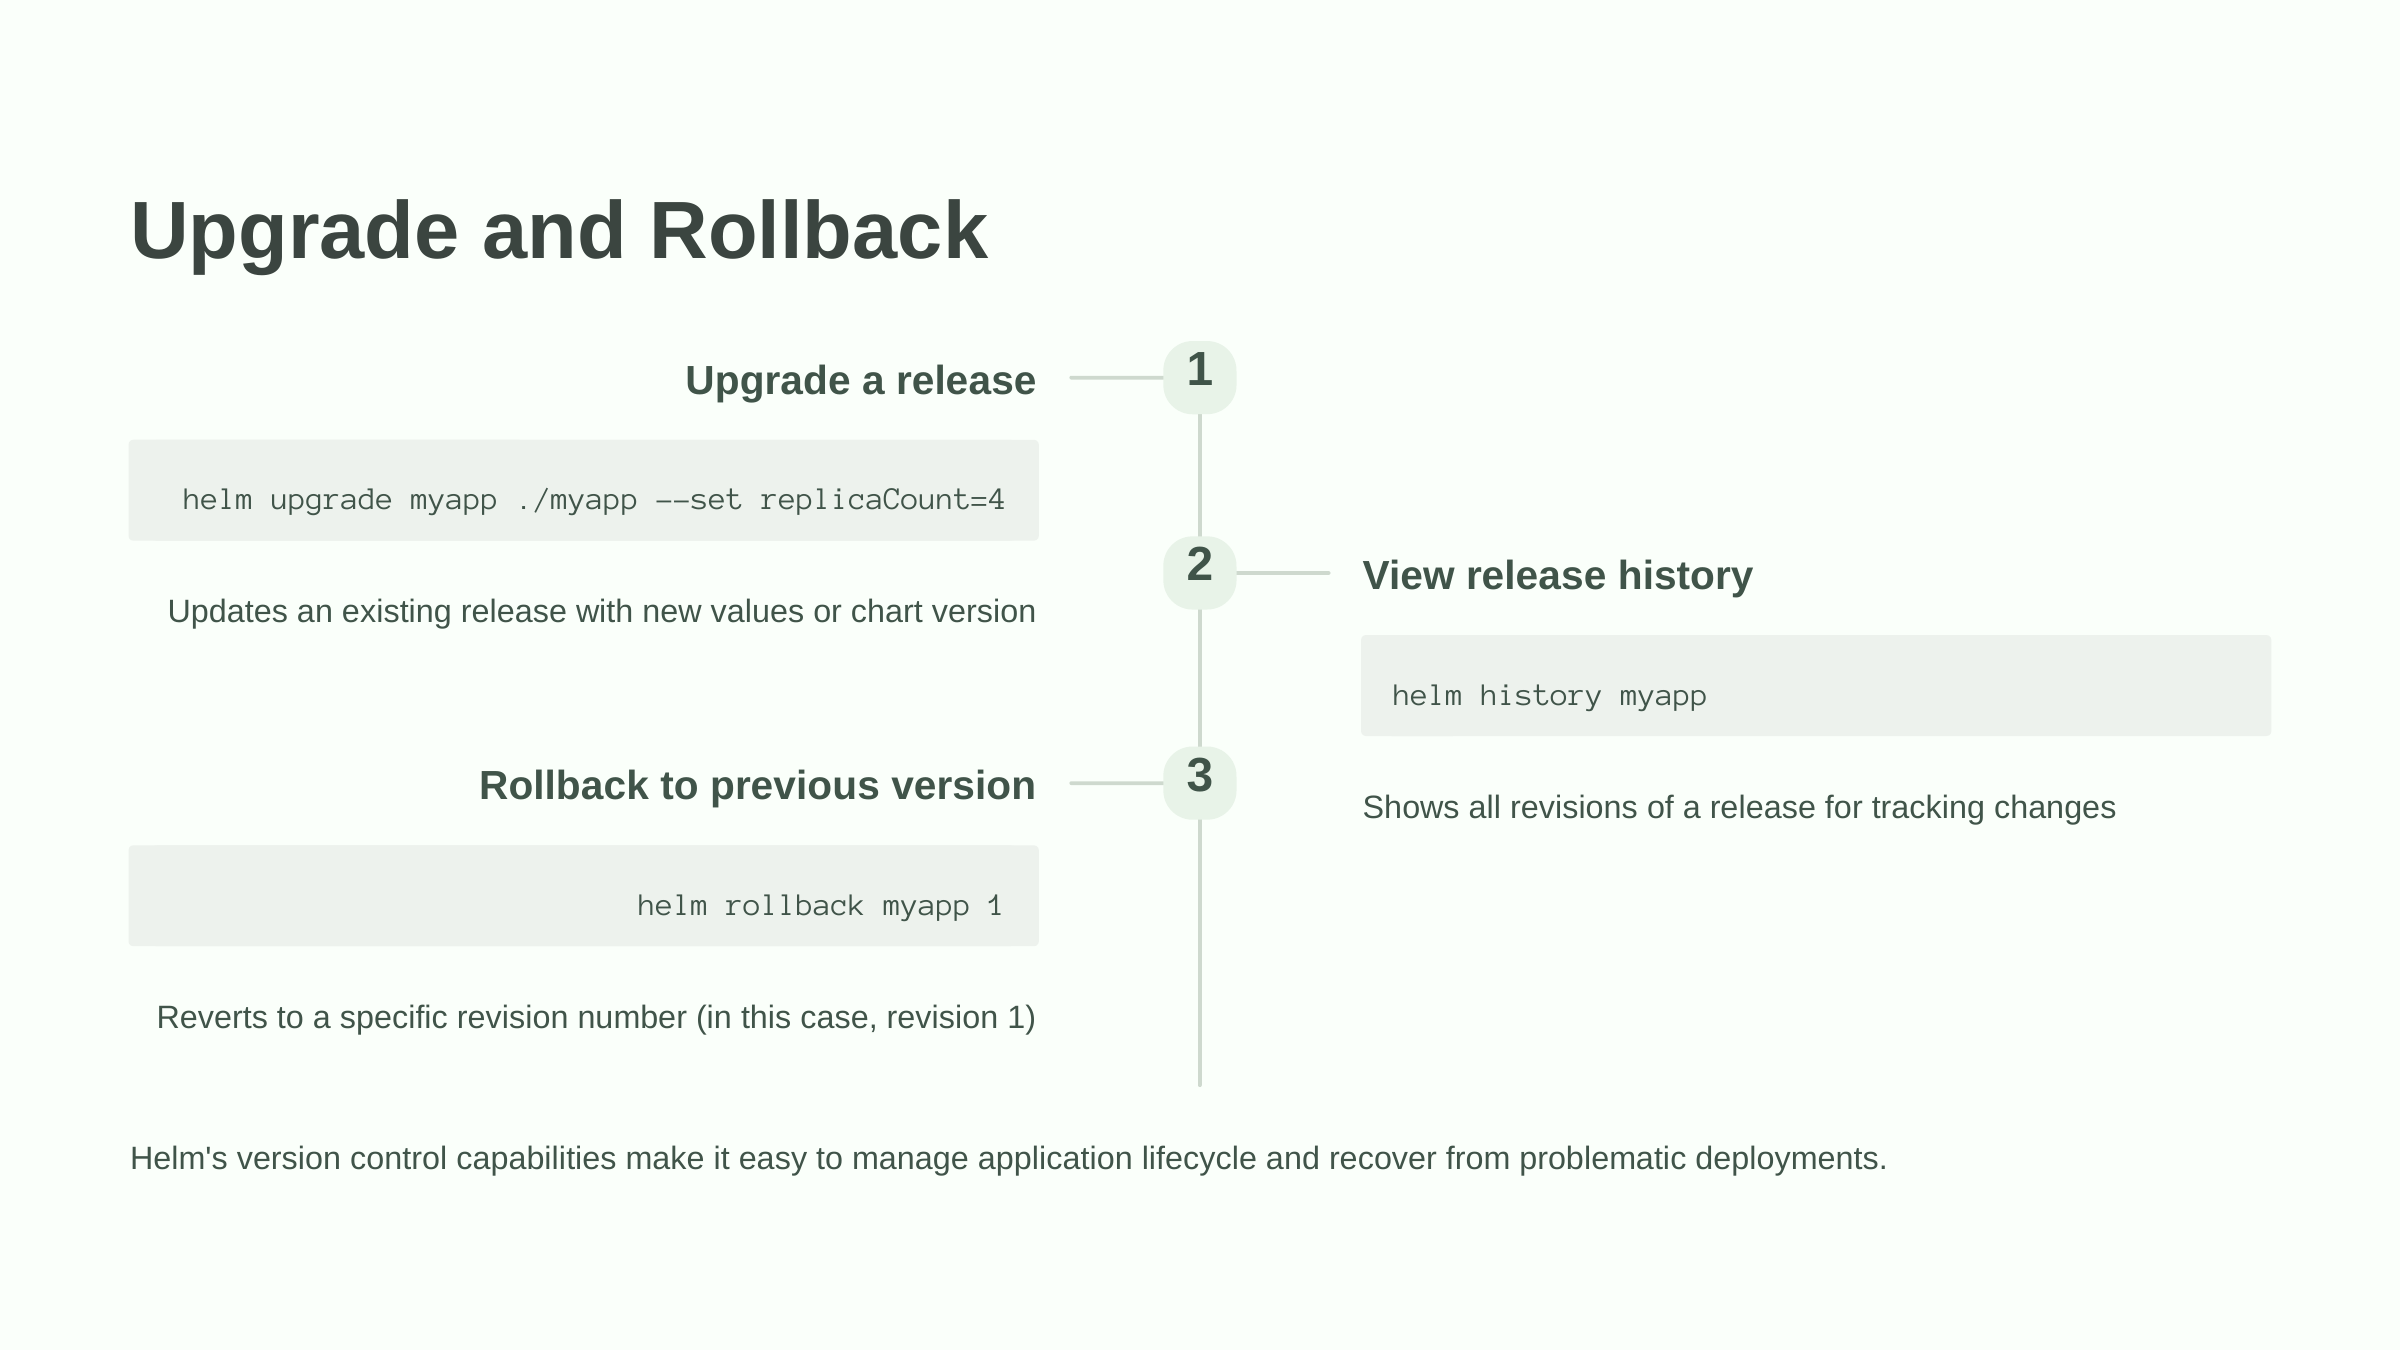

Upgrade and Rollback

1
Upgrade a release

helm upgrade myapp ./myapp --set replicaCount=4

2
View release history

Updates an existing release with new values or chart version

helm history myapp

3
Rollback to previous version
Shows all revisions of a release for tracking changes

helm rollback myapp 1
Reverts to a specific revision number (in this case, revision 1)
Helm's version control capabilities make it easy to manage application lifecycle and recover from problematic deployments.